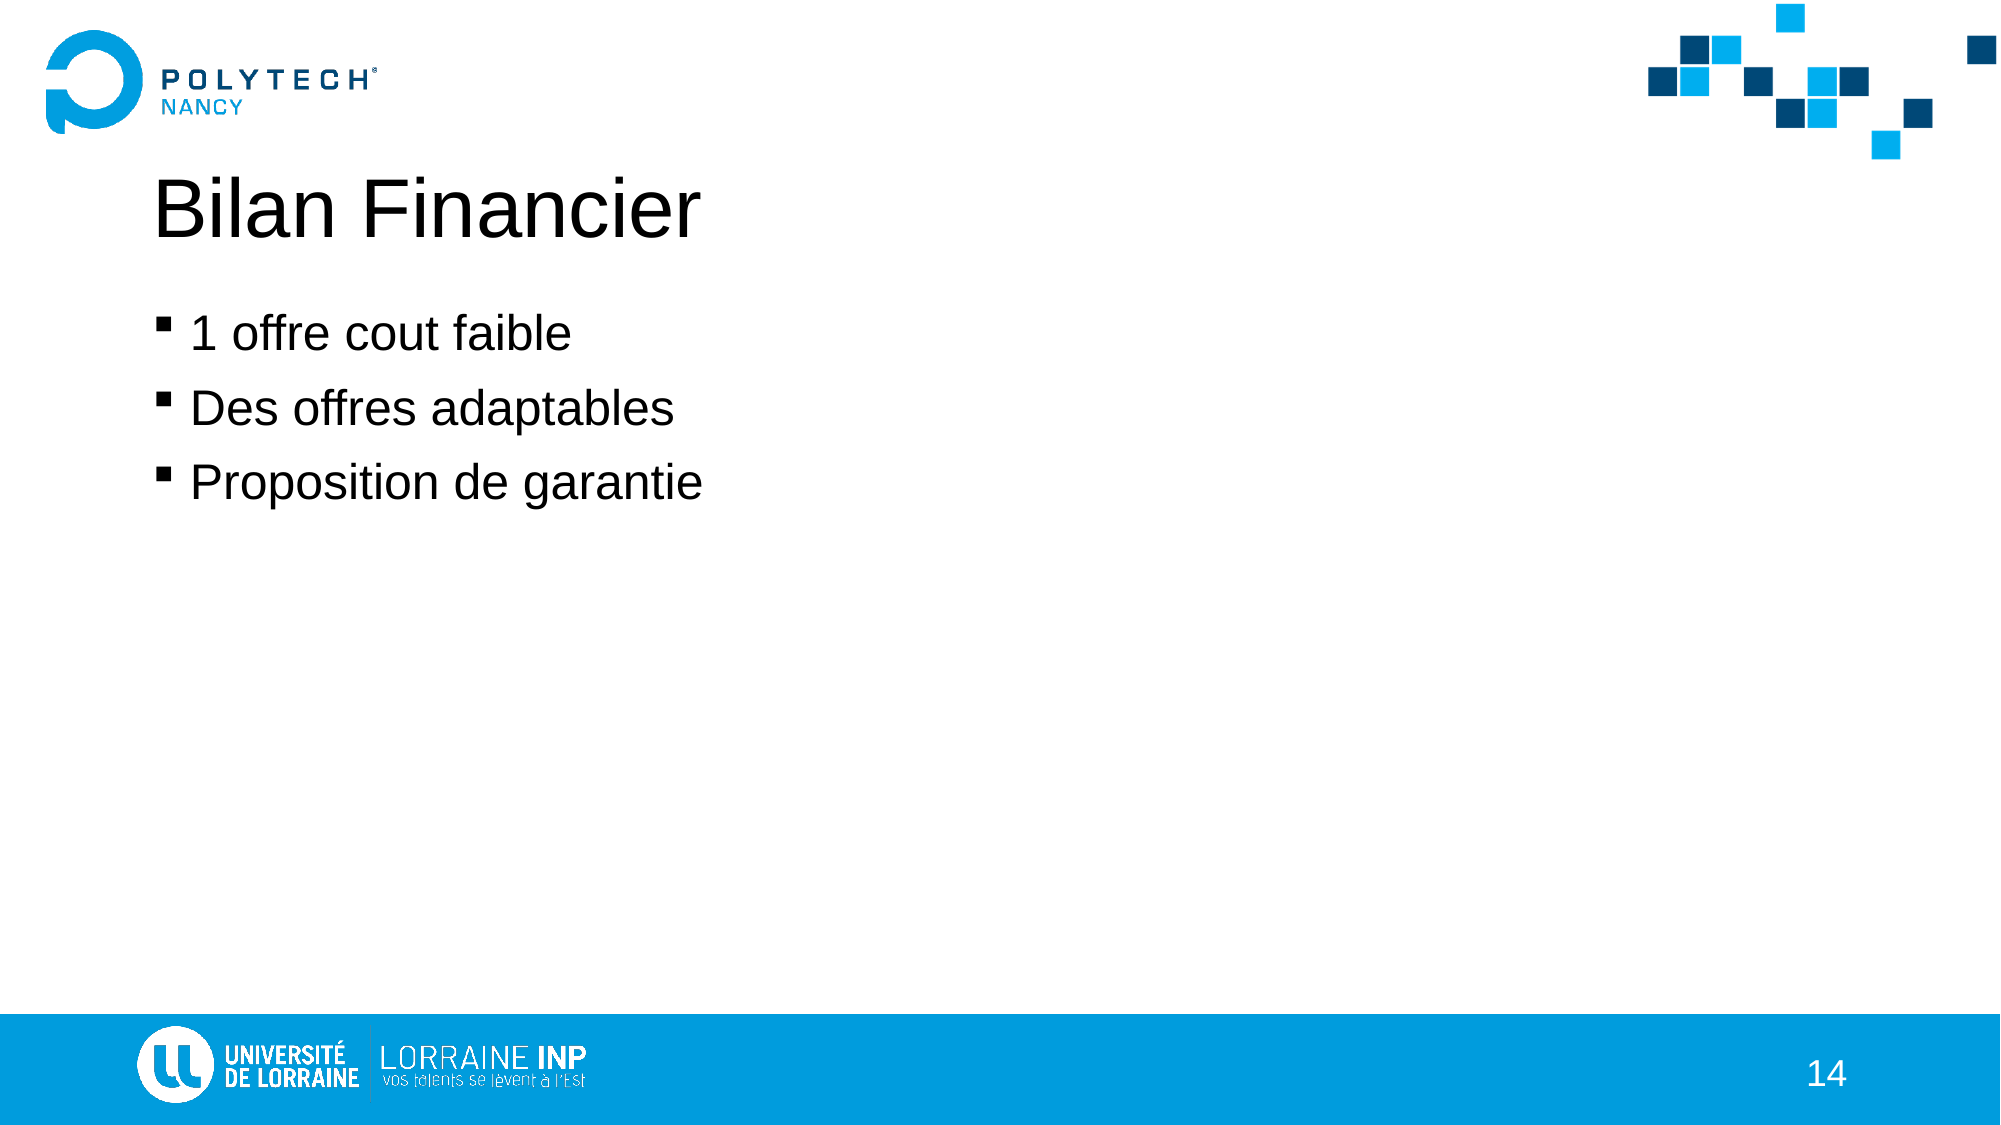

# Bilan Financier
1 offre cout faible
Des offres adaptables
Proposition de garantie